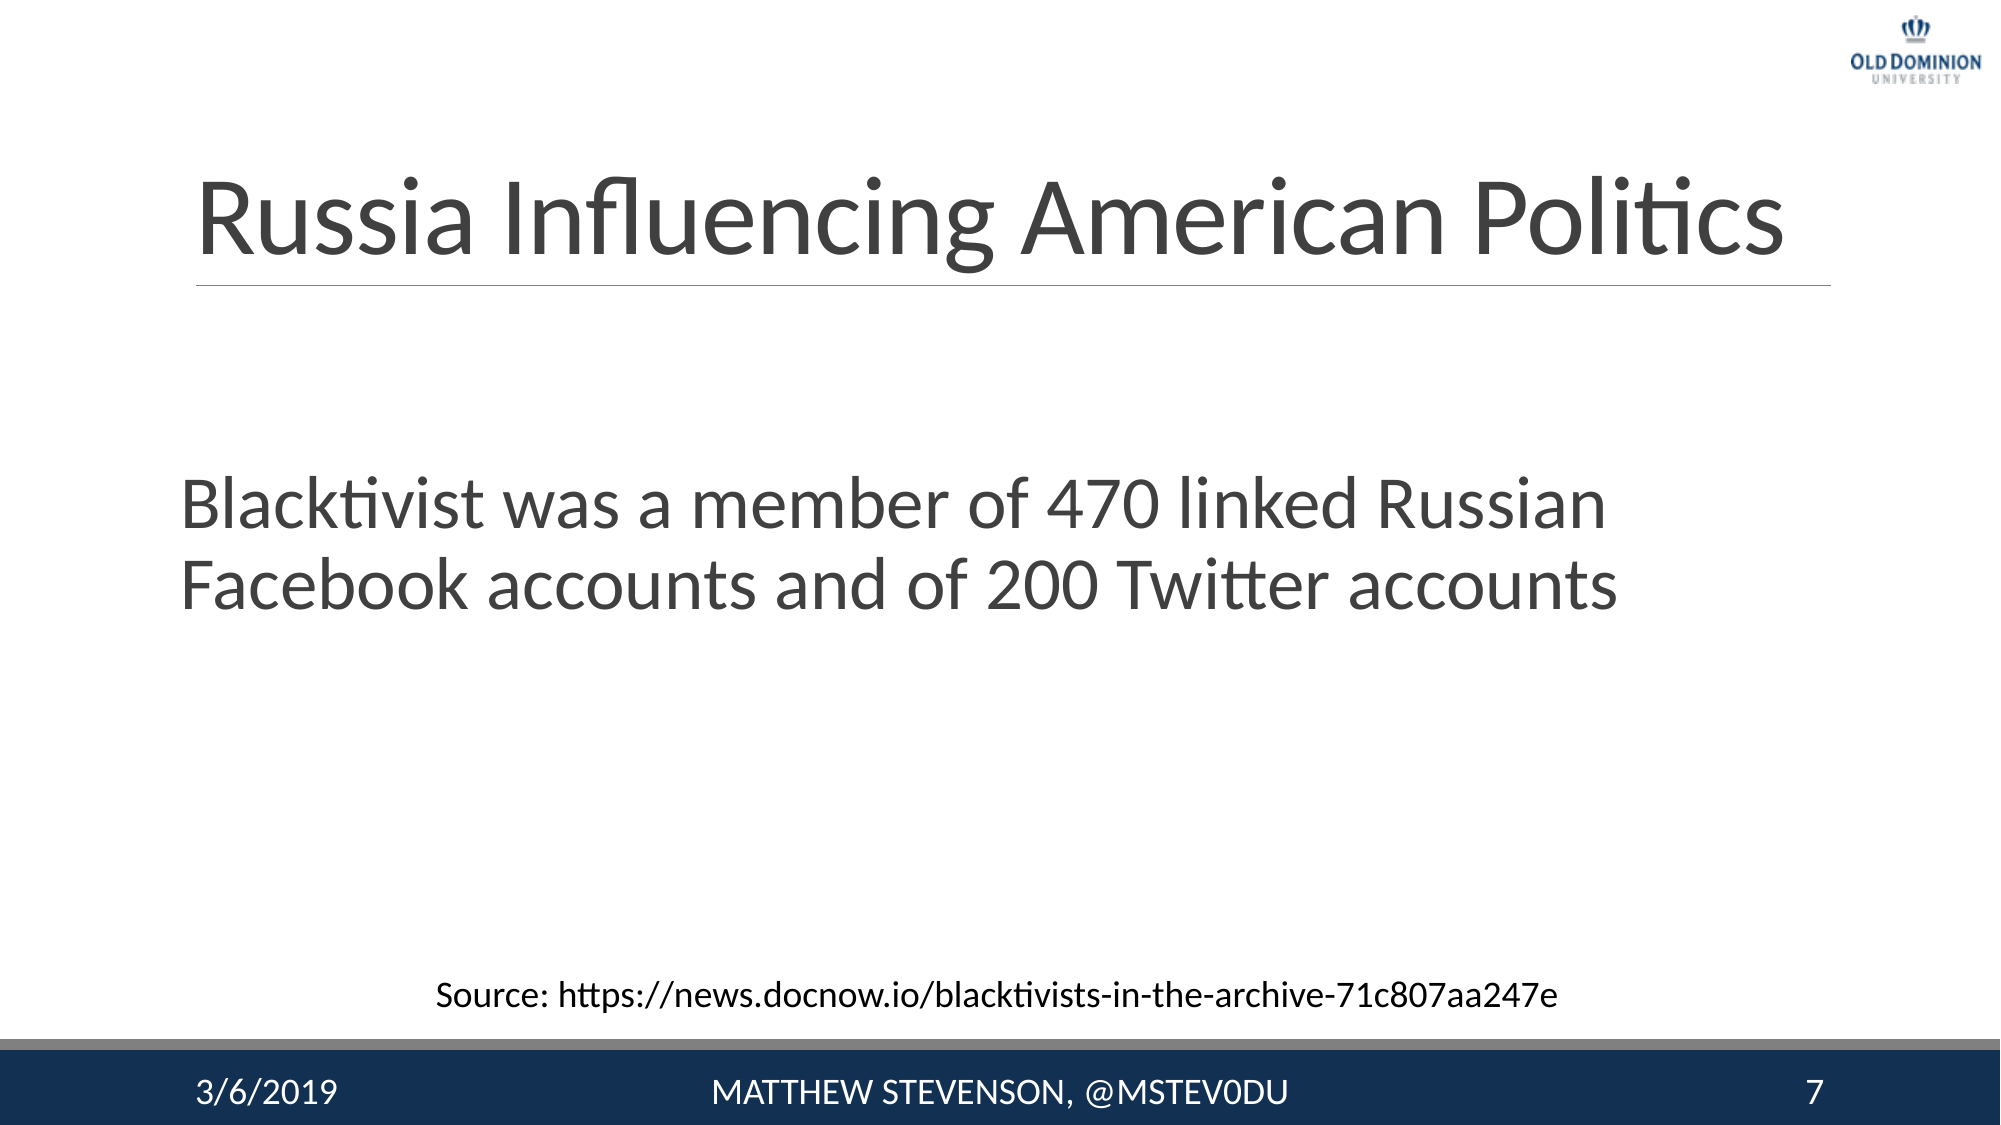

# Russia Influencing American Politics

Blacktivist was a member of 470 linked Russian Facebook accounts and of 200 Twitter accounts
Source: https://news.docnow.io/blacktivists-in-the-archive-71c807aa247e
3/6/2019
Matthew Stevenson, @mstev0du
7